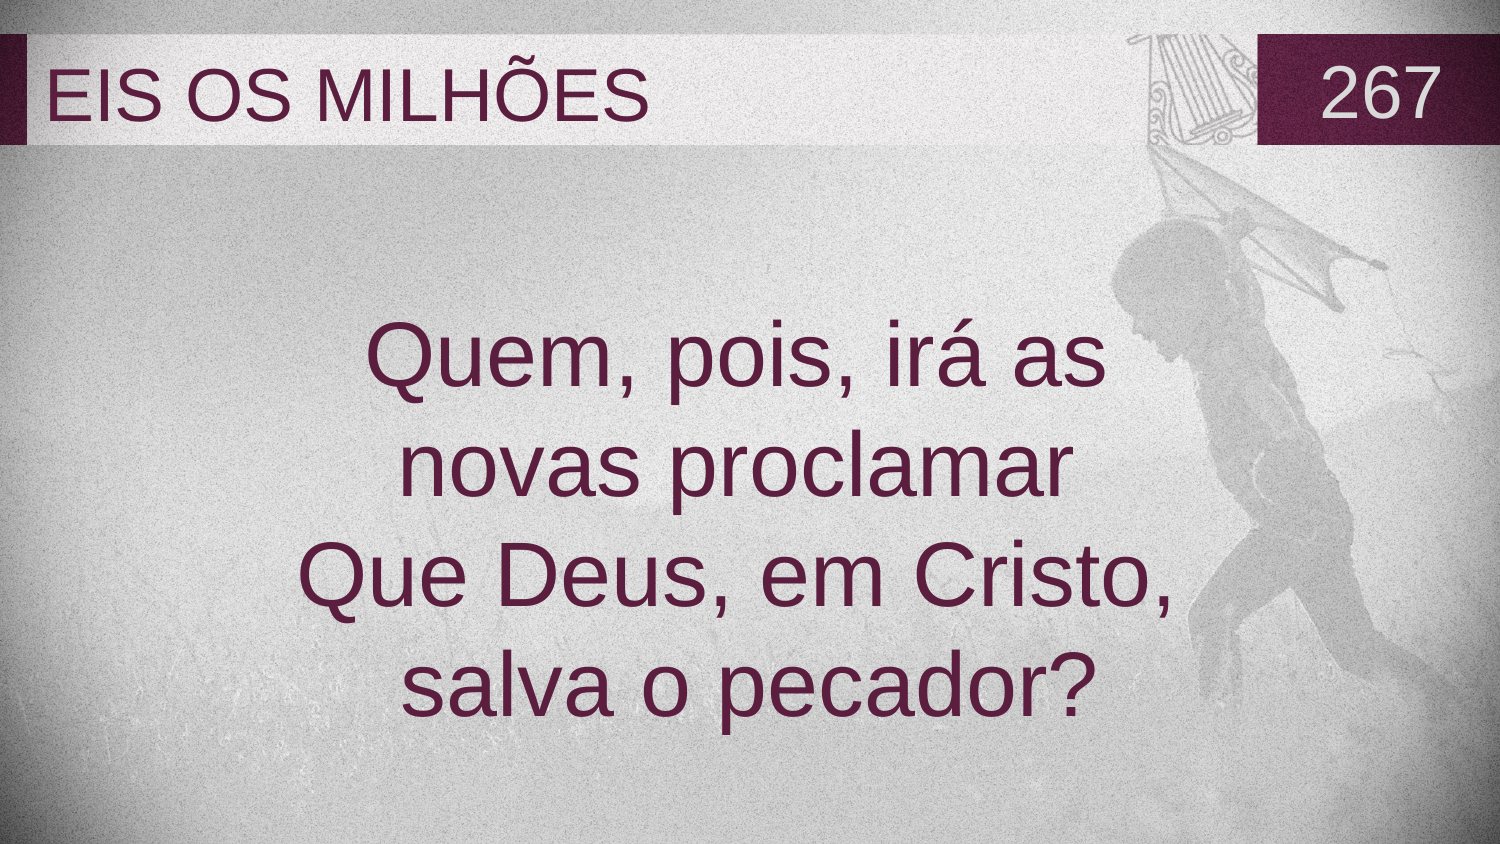

# EIS OS MILHÕES
267
Quem, pois, irá as
novas proclamar
Que Deus, em Cristo,
salva o pecador?